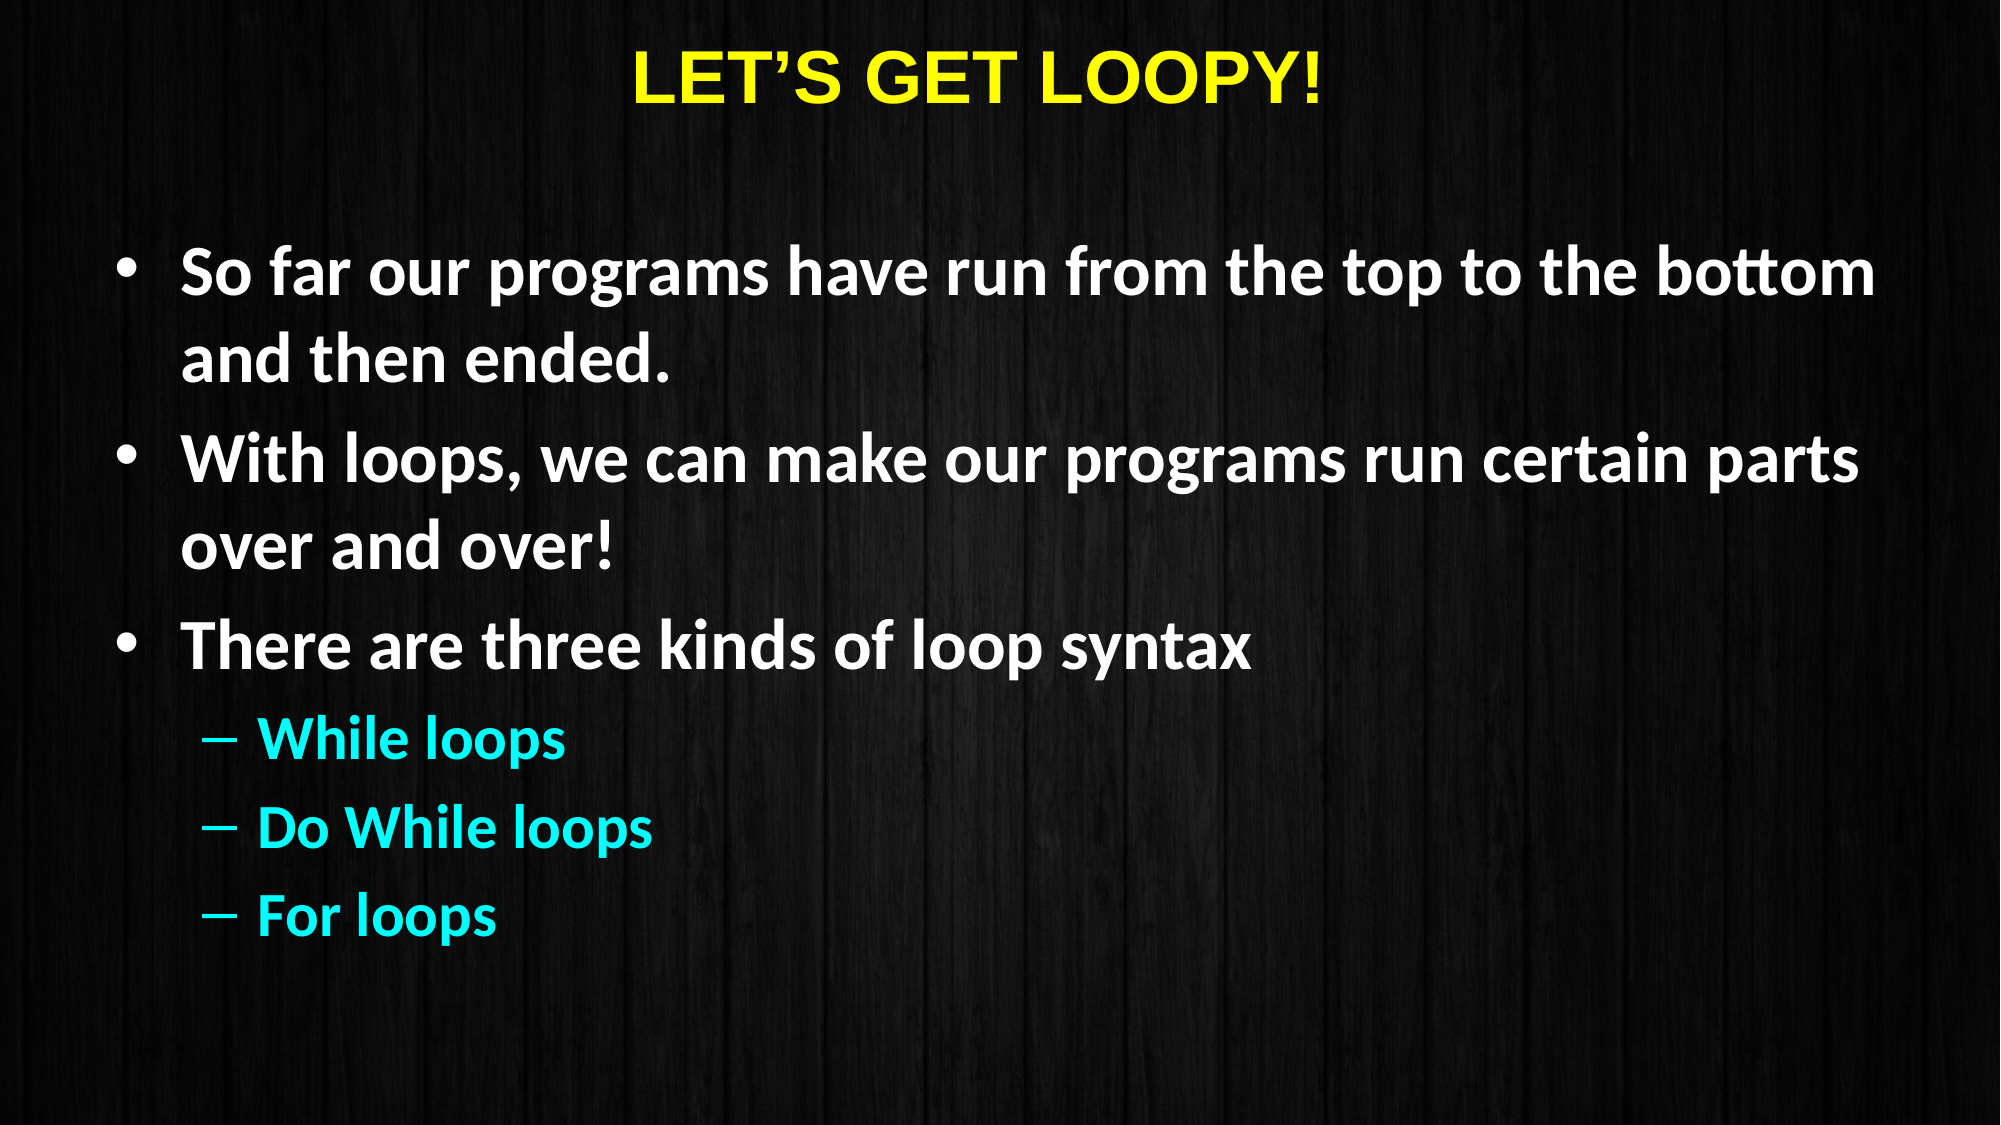

# Let’s get Loopy!
So far our programs have run from the top to the bottom and then ended.
With loops, we can make our programs run certain parts over and over!
There are three kinds of loop syntax
While loops
Do While loops
For loops